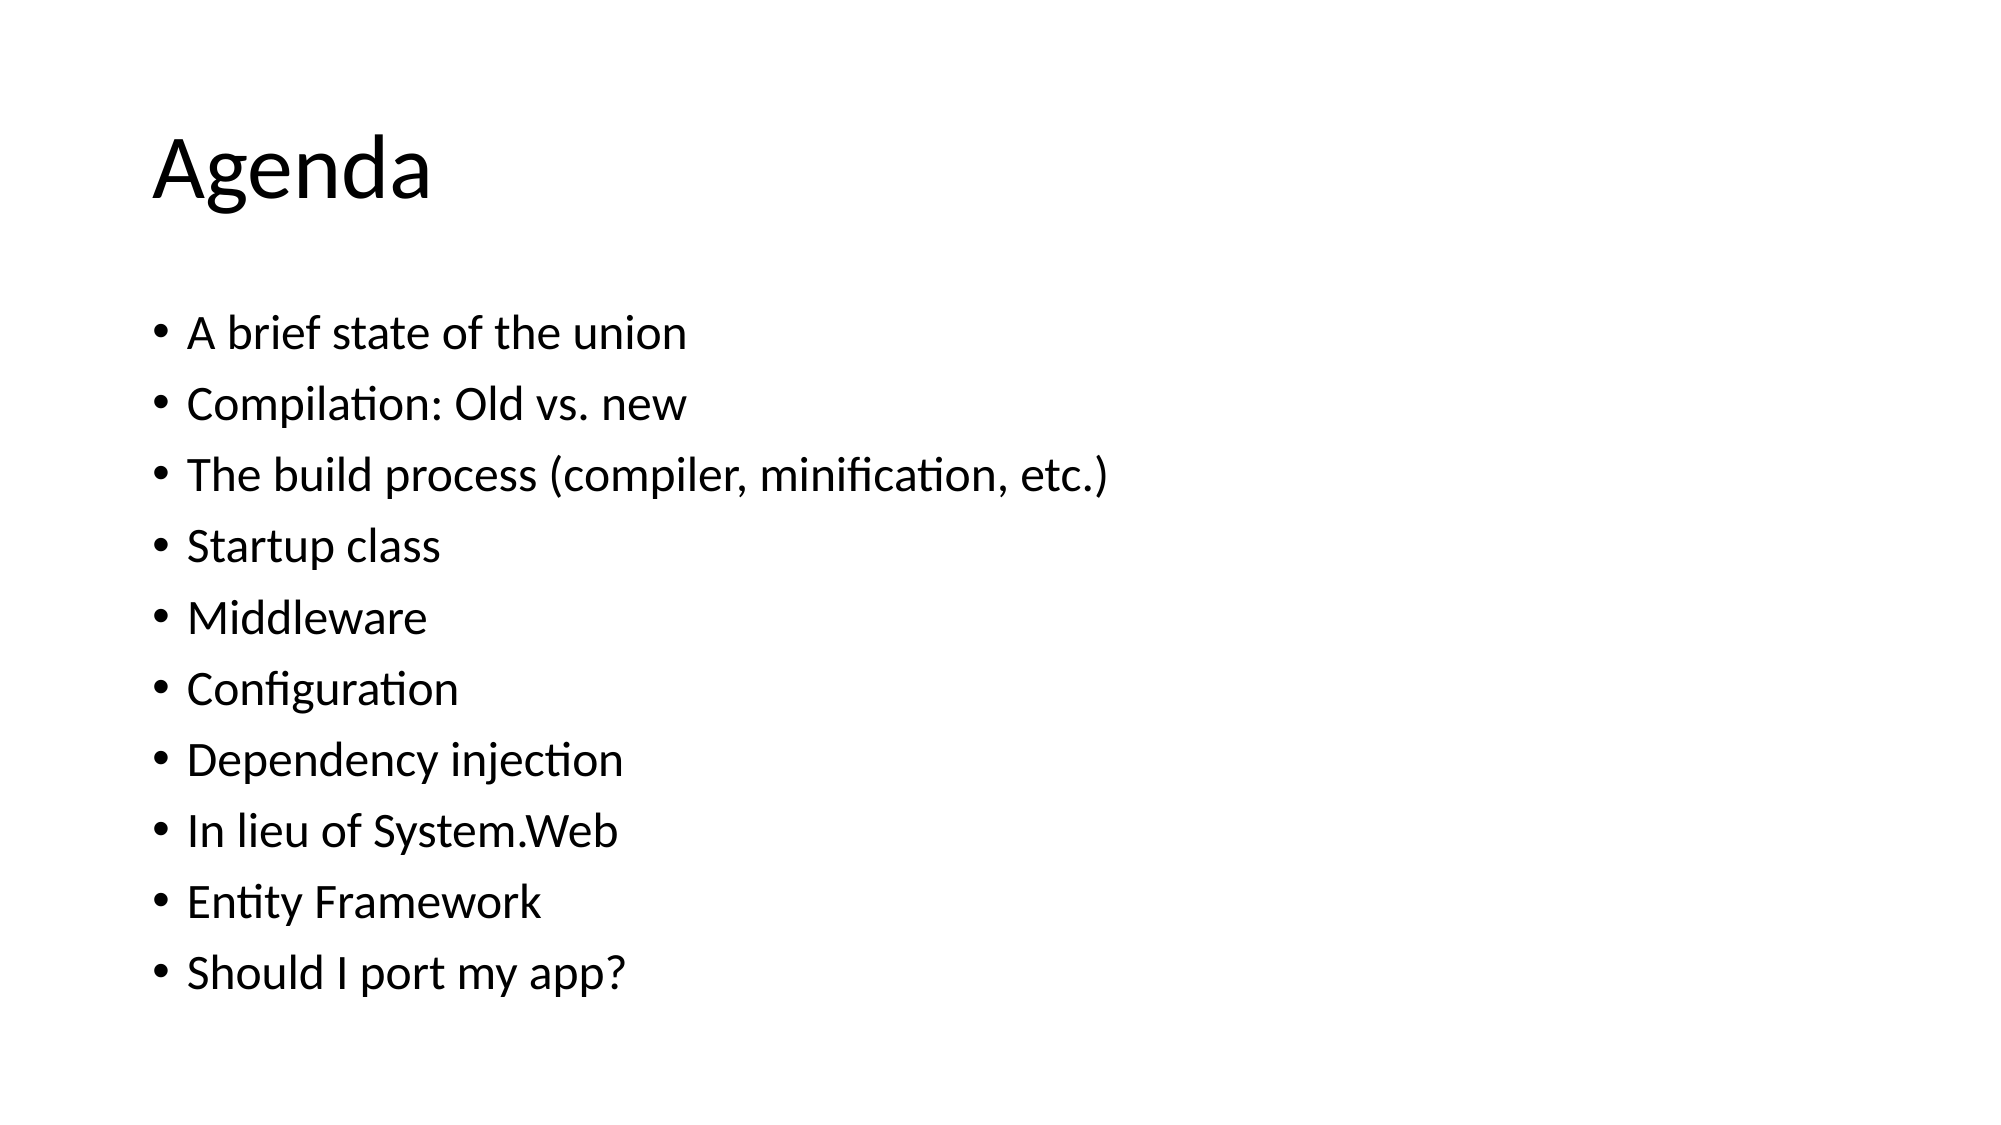

# Agenda
A brief state of the union
Compilation: Old vs. new
The build process (compiler, minification, etc.)
Startup class
Middleware
Configuration
Dependency injection
In lieu of System.Web
Entity Framework
Should I port my app?